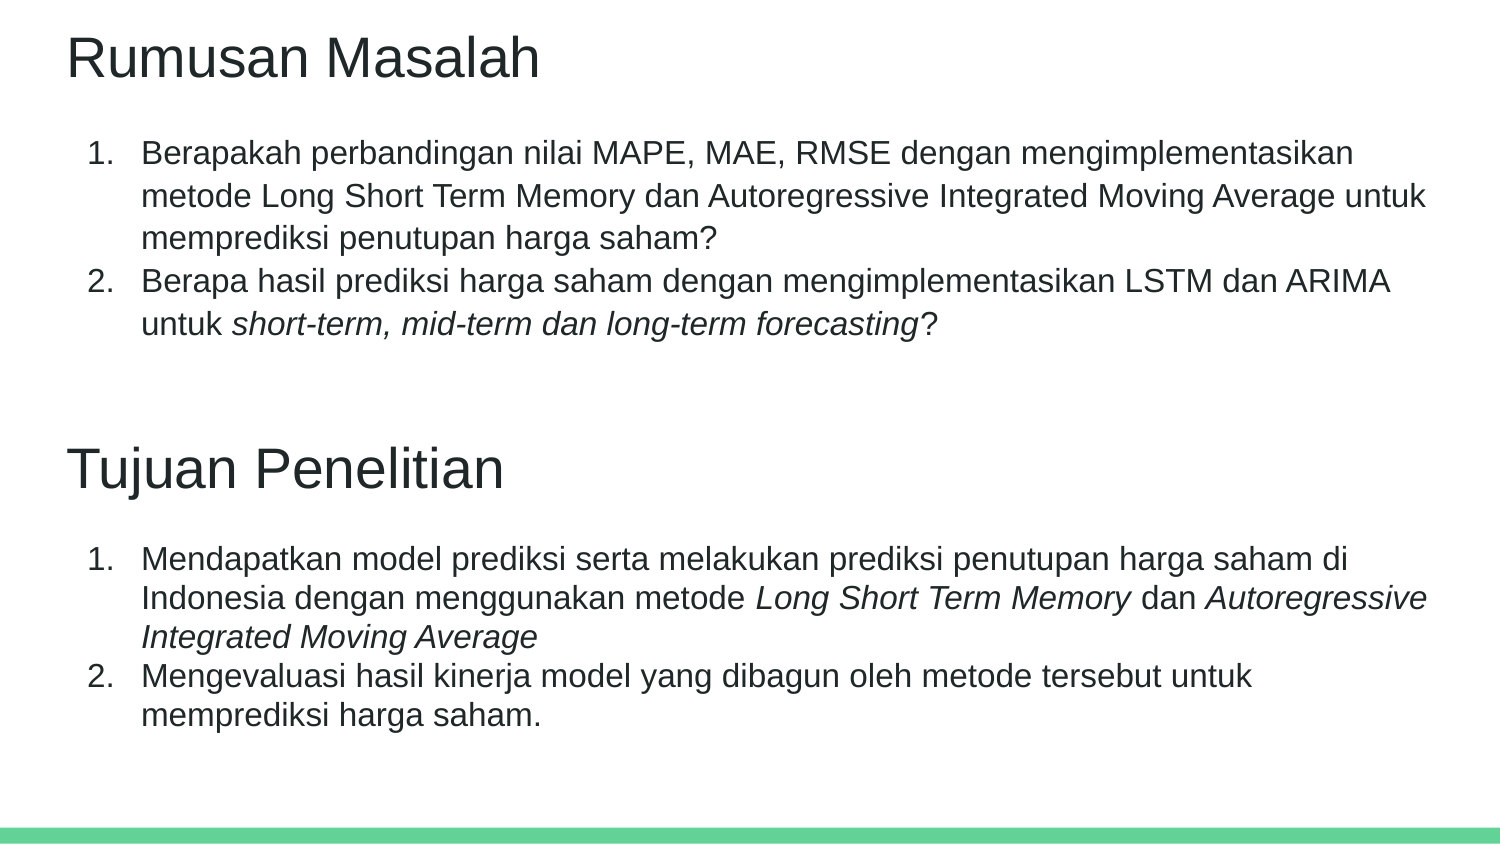

# Rumusan Masalah
Berapakah perbandingan nilai MAPE, MAE, RMSE dengan mengimplementasikan metode Long Short Term Memory dan Autoregressive Integrated Moving Average untuk memprediksi penutupan harga saham?
Berapa hasil prediksi harga saham dengan mengimplementasikan LSTM dan ARIMA untuk short-term, mid-term dan long-term forecasting?
Tujuan Penelitian
Mendapatkan model prediksi serta melakukan prediksi penutupan harga saham di Indonesia dengan menggunakan metode Long Short Term Memory dan Autoregressive Integrated Moving Average
Mengevaluasi hasil kinerja model yang dibagun oleh metode tersebut untuk memprediksi harga saham.